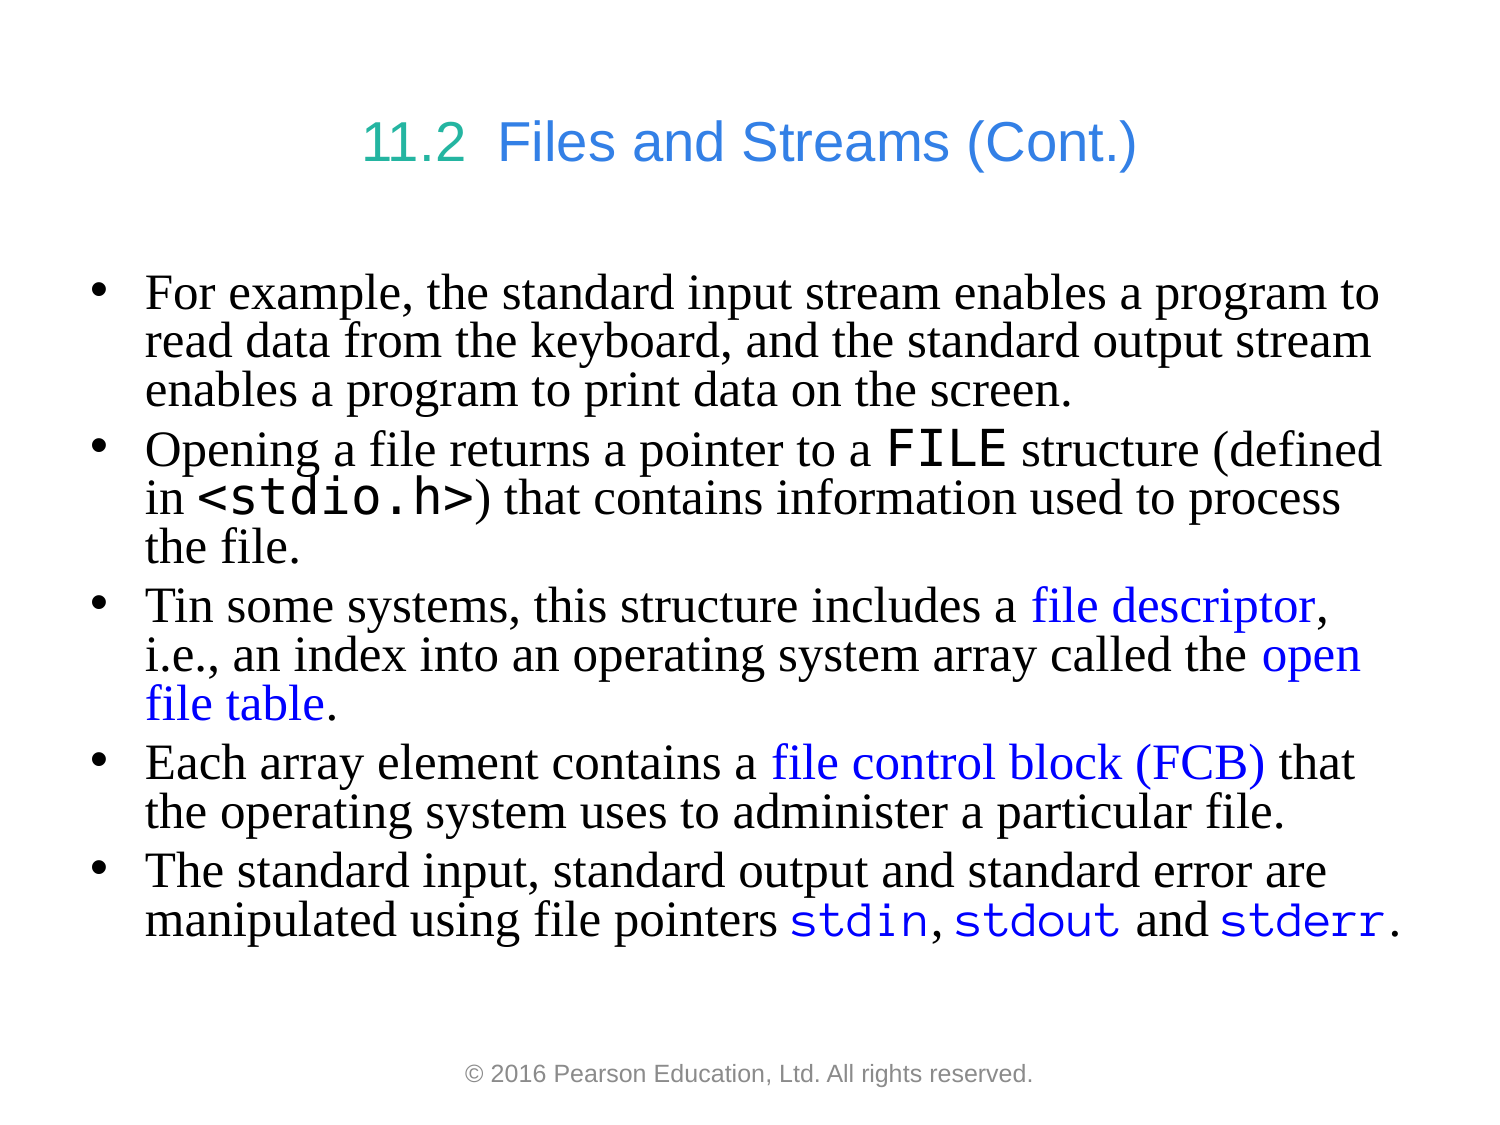

# 11.2  Files and Streams (Cont.)
For example, the standard input stream enables a program to read data from the keyboard, and the standard output stream enables a program to print data on the screen.
Opening a file returns a pointer to a FILE structure (defined in <stdio.h>) that contains information used to process the file.
Tin some systems, this structure includes a file descriptor, i.e., an index into an operating system array called the open file table.
Each array element contains a file control block (FCB) that the operating system uses to administer a particular file.
The standard input, standard output and standard error are manipulated using file pointers stdin, stdout and stderr.
© 2016 Pearson Education, Ltd. All rights reserved.